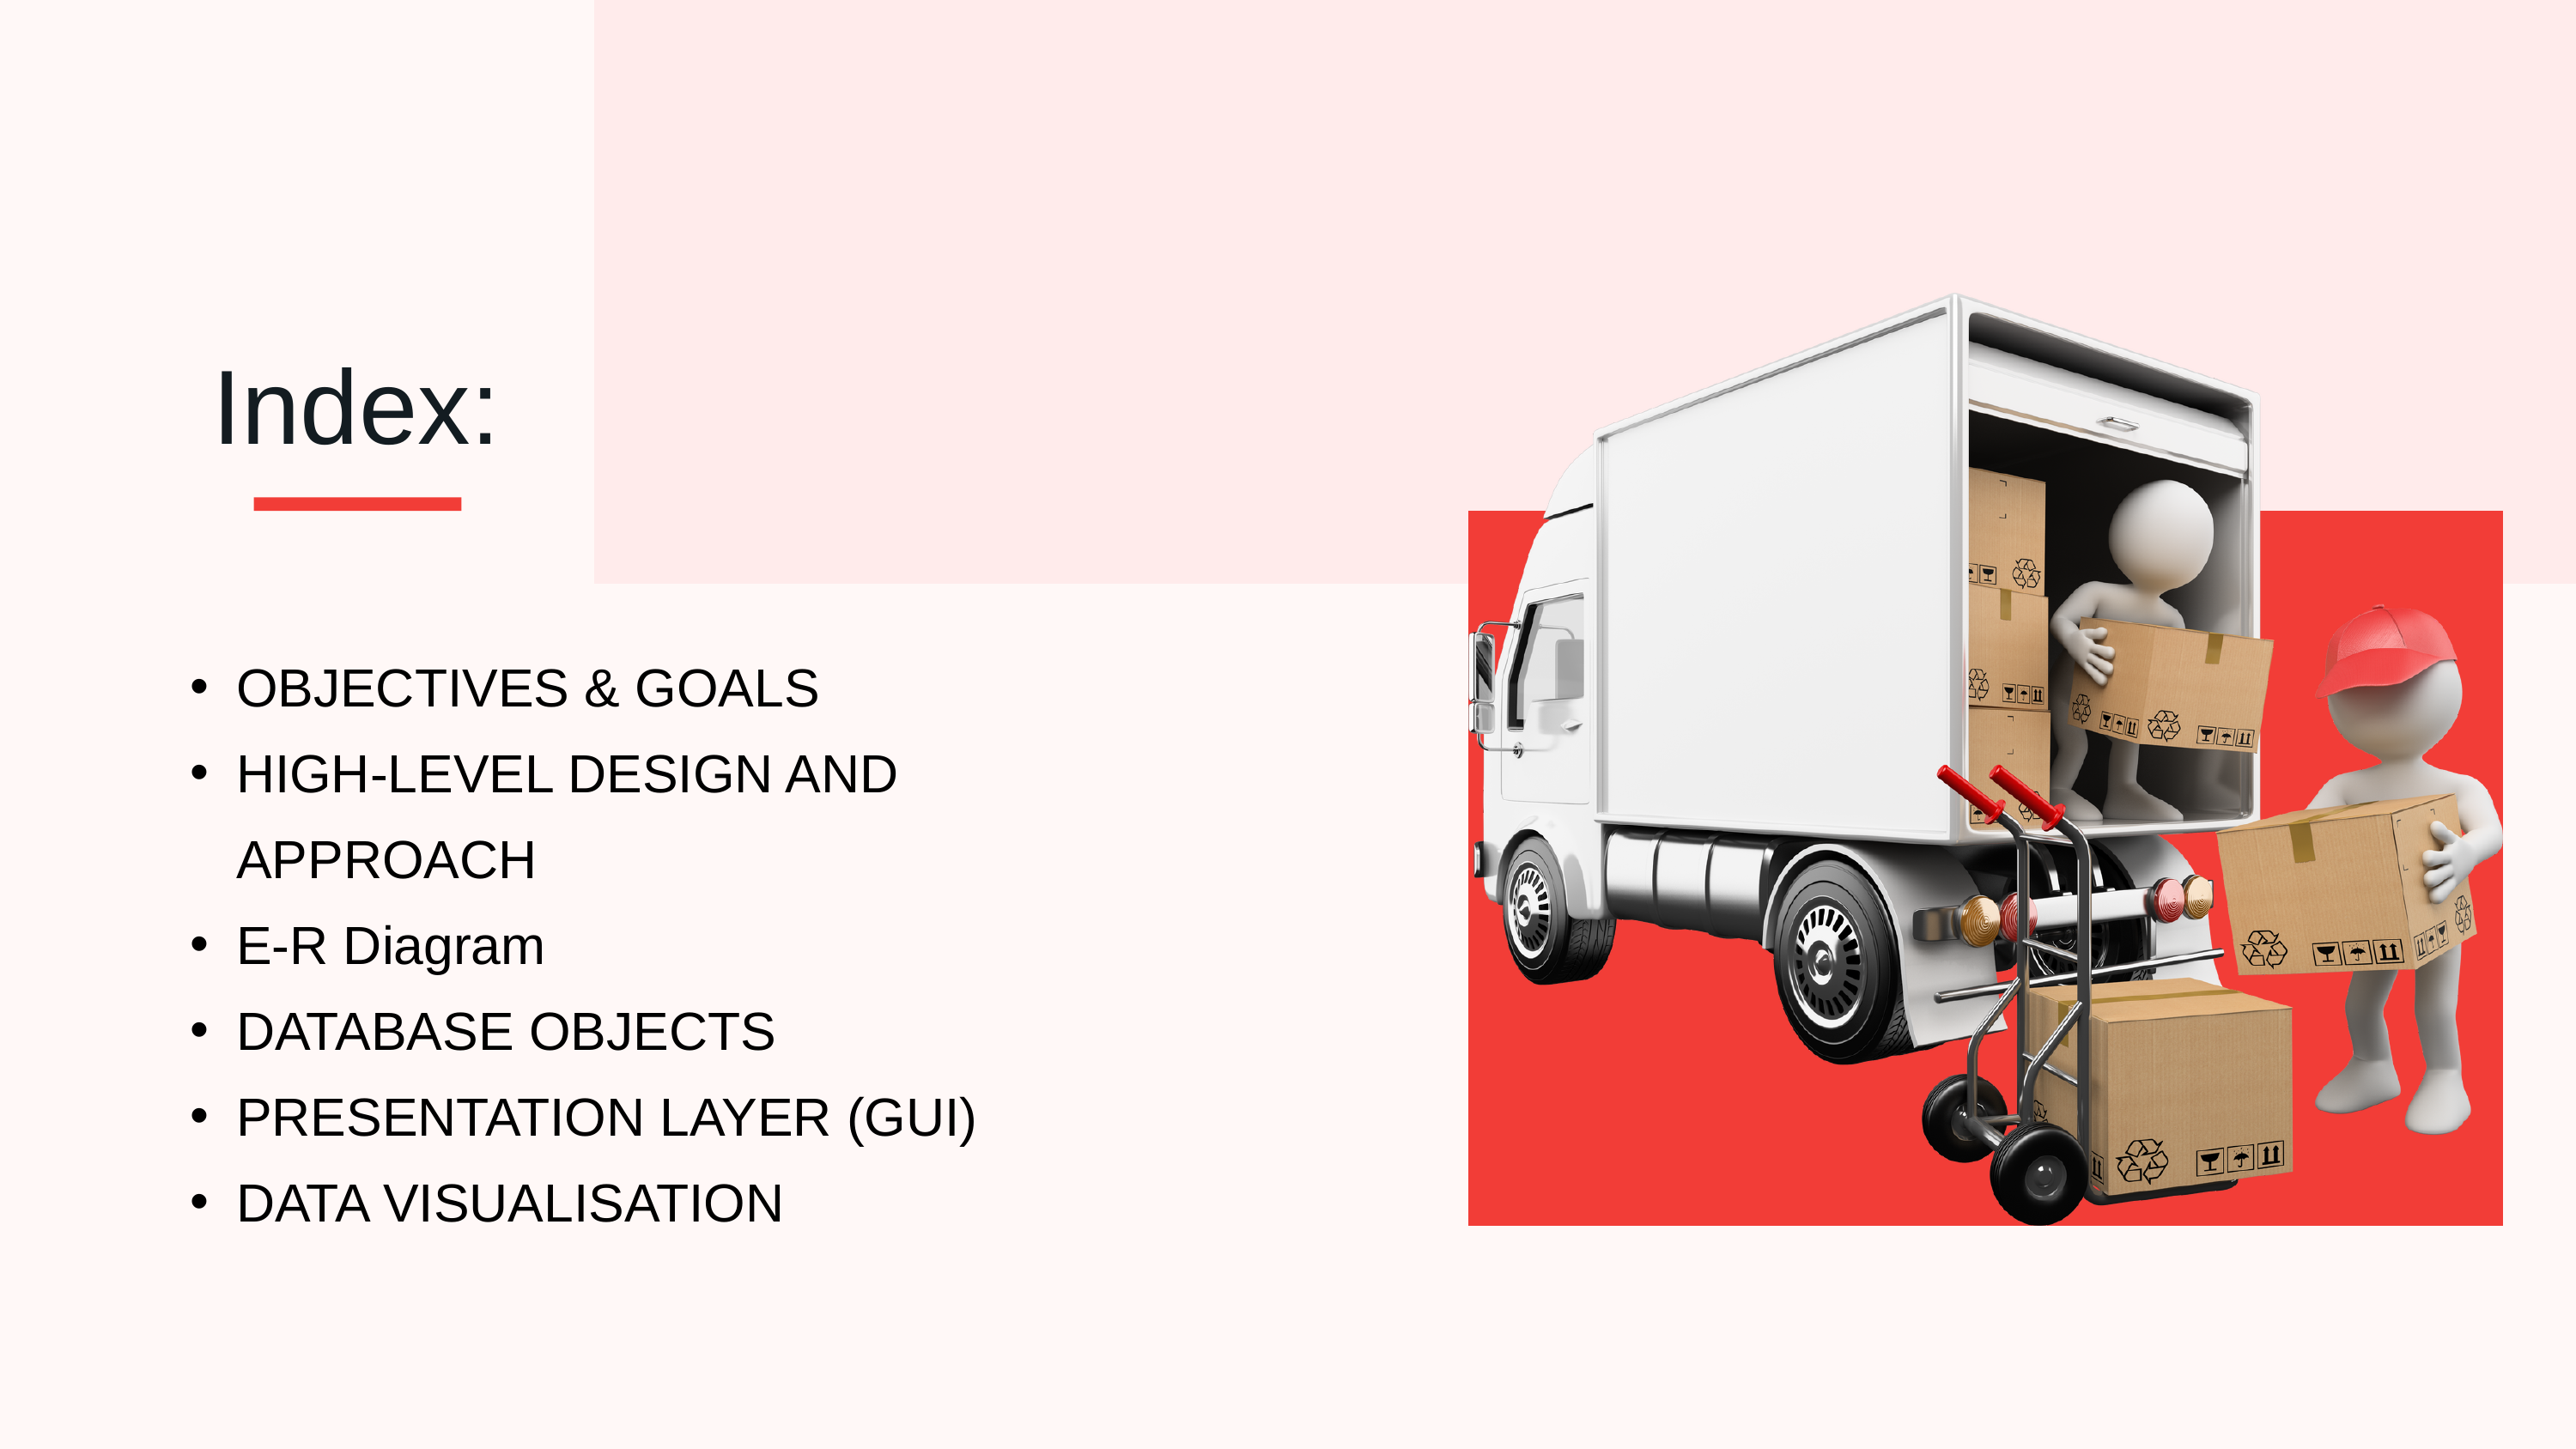

Index:

OBJECTIVES & GOALS
HIGH-LEVEL DESIGN AND APPROACH
E-R Diagram
DATABASE OBJECTS
PRESENTATION LAYER (GUI)
DATA VISUALISATION